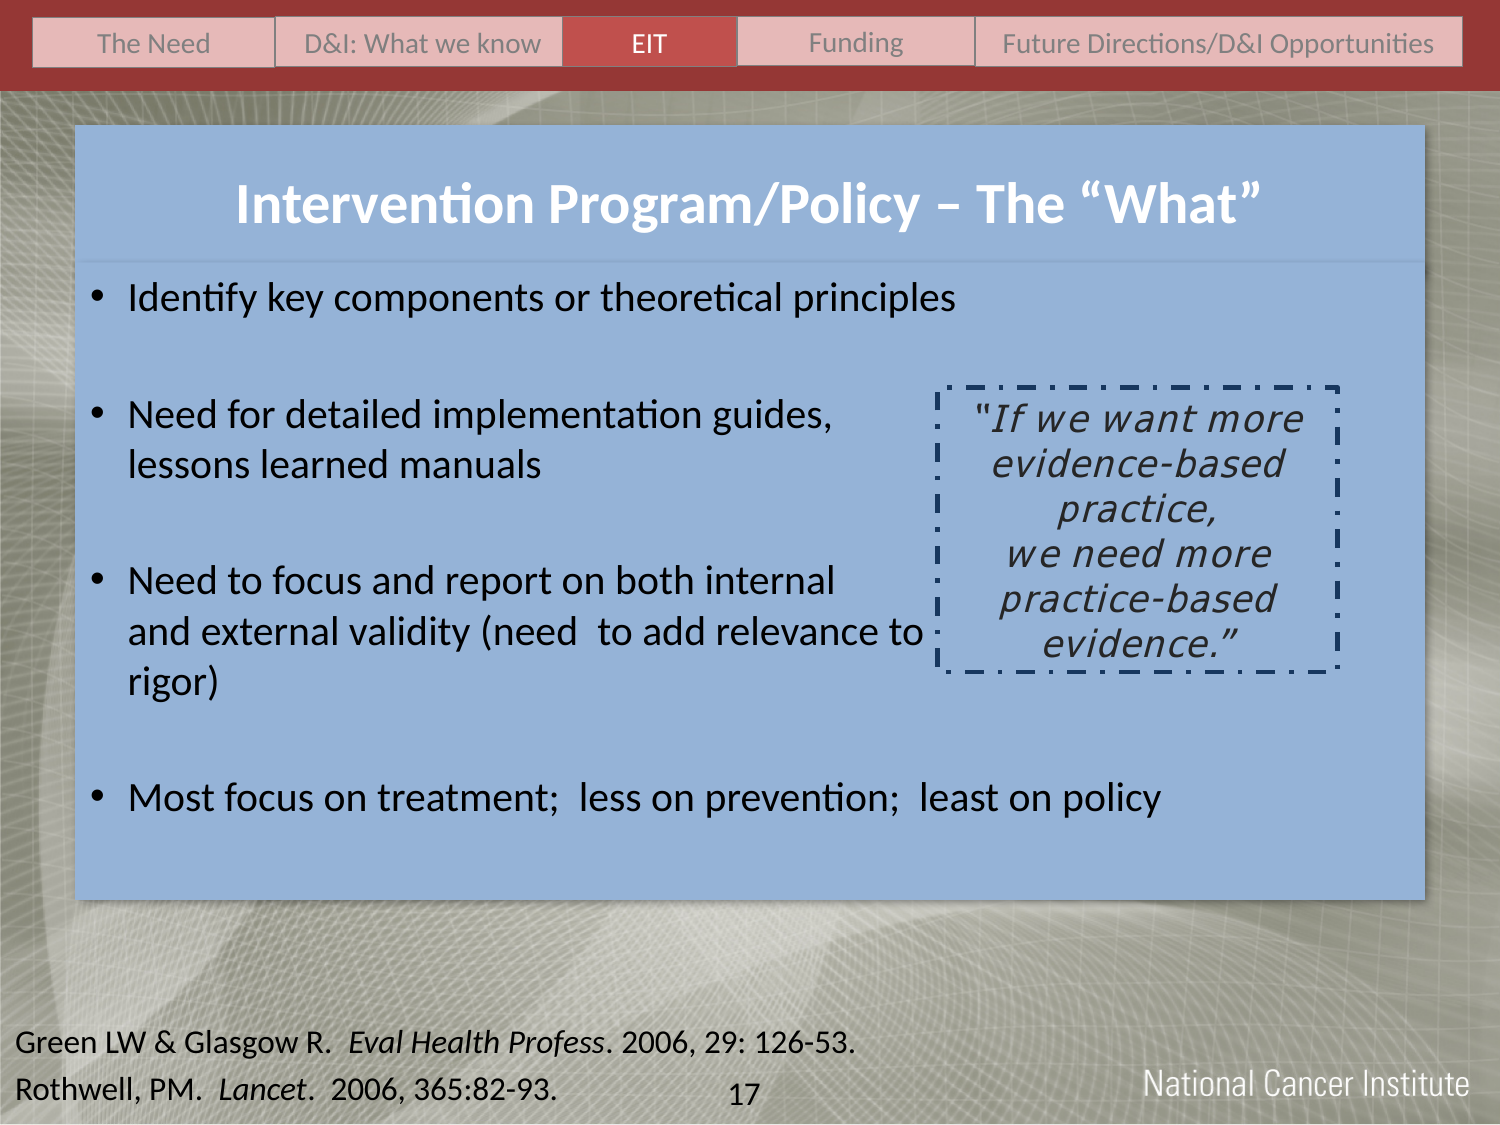

Funding
D&I: What we know
EIT
Future Directions/D&I Opportunities
The Need
# Intervention Program/Policy – The “What”
Identify key components or theoretical principles

Need for detailed implementation guides,
lessons learned manuals

Need to focus and report on both internal
and external validity (need  to add relevance to
rigor)

Most focus on treatment;  less on prevention;  least on policy

“If we want more evidence-based practice,
we need more practice-based evidence.”
Green LW & Glasgow R.  Eval Health Profess. 2006, 29: 126-53.
Rothwell, PM.  Lancet.  2006, 365:82-93.
17